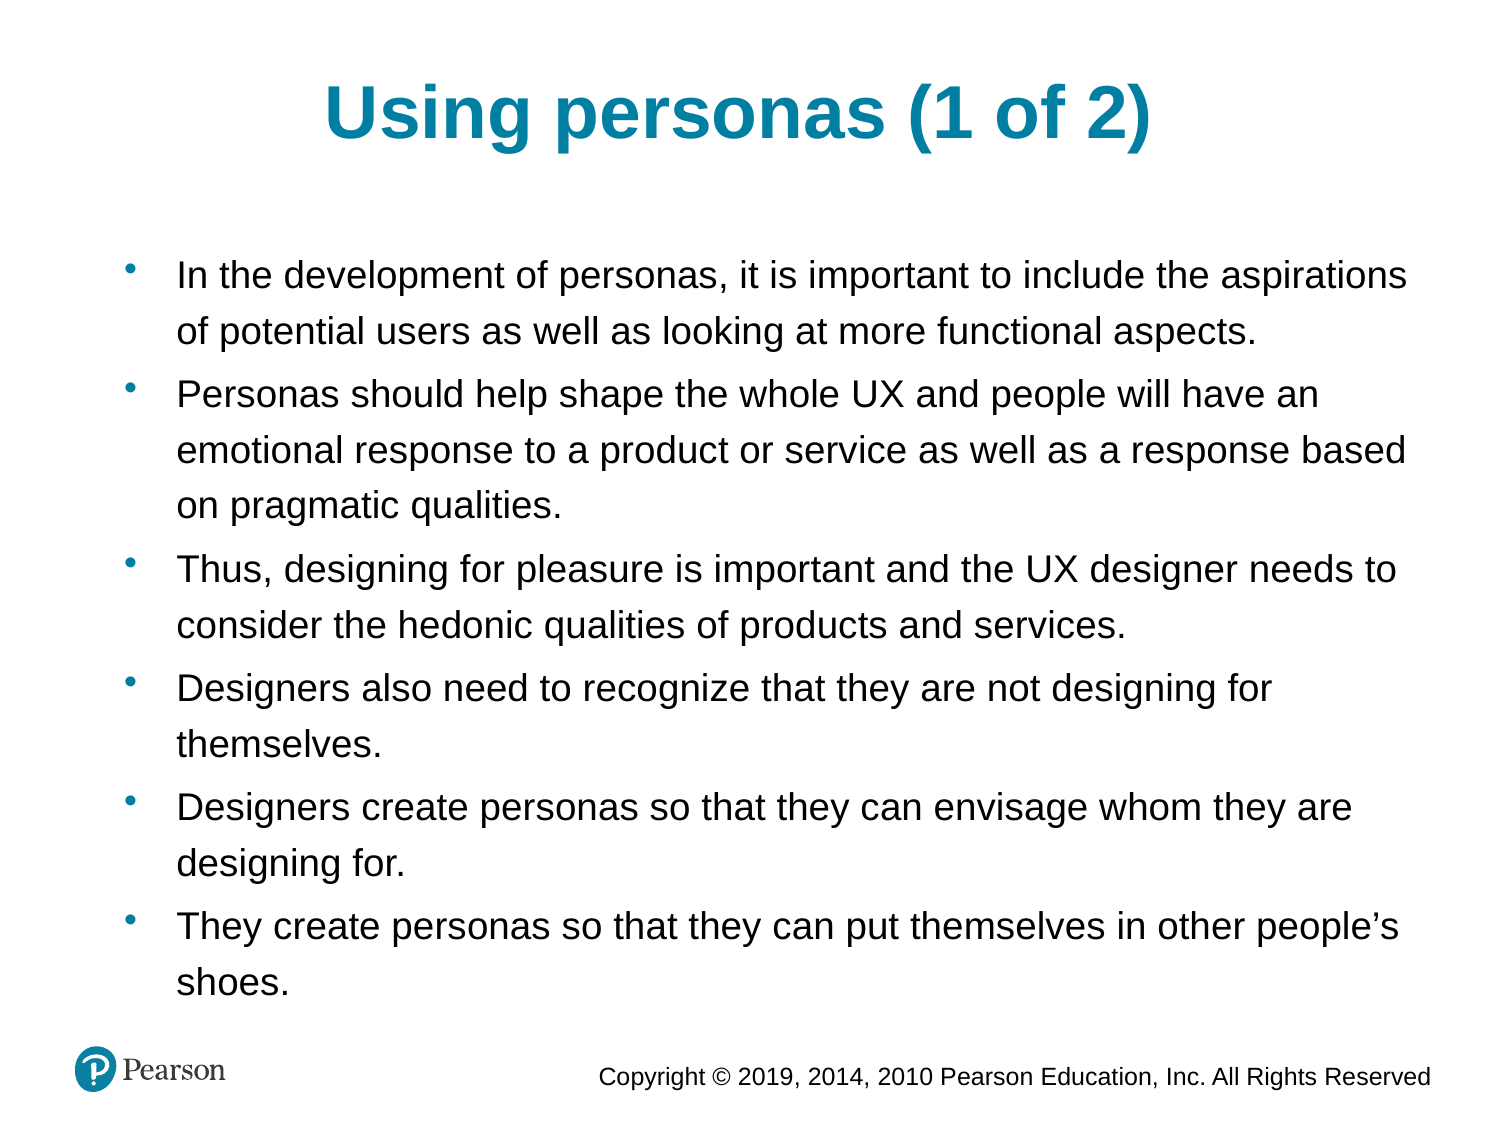

Using personas (1 of 2)
In the development of personas, it is important to include the aspirations of potential users as well as looking at more functional aspects.
Personas should help shape the whole UX and people will have an emotional response to a product or service as well as a response based on pragmatic qualities.
Thus, designing for pleasure is important and the UX designer needs to consider the hedonic qualities of products and services.
Designers also need to recognize that they are not designing for themselves.
Designers create personas so that they can envisage whom they are designing for.
They create personas so that they can put themselves in other people’s shoes.